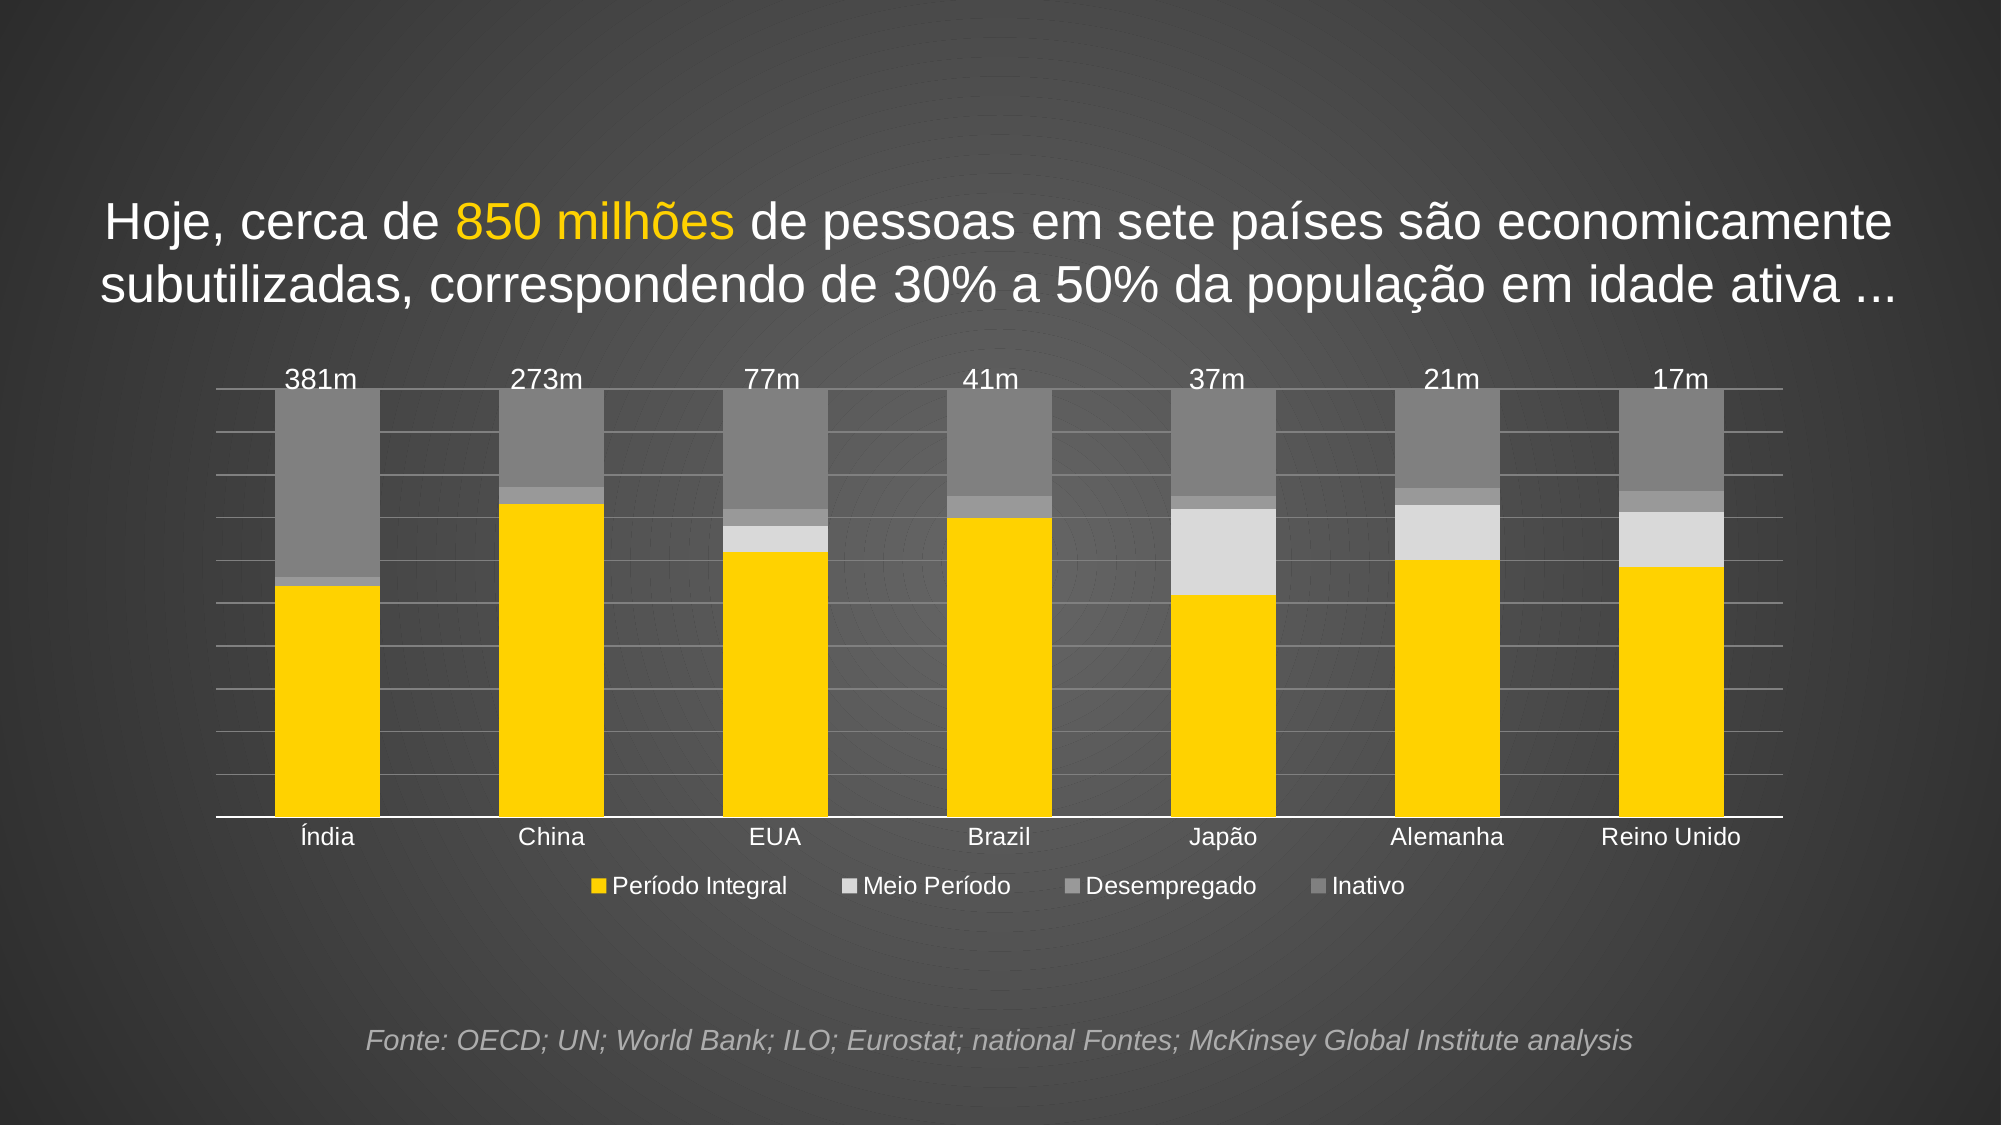

Hoje, cerca de 850 milhões de pessoas em sete países são economicamente subutilizadas, correspondendo de 30% a 50% da população em idade ativa ...
381m
273m
77m
41m
37m
21m
17m

### Chart

| Category | Período Integral | Meio Período | Desempregado | Inativo |
|---|---|---|---|---|
| Índia | 0.54 | 0.0 | 0.02 | 0.44 |
| China | 0.74 | 0.0 | 0.04 | 0.23 |
| EUA | 0.62 | 0.06 | 0.04 | 0.28 |
| Brazil | 0.7 | 0.0 | 0.05 | 0.25 |
| Japão | 0.52 | 0.2 | 0.03 | 0.25 |
| Alemanha | 0.6 | 0.13 | 0.04 | 0.23 |
| Reino Unido | 0.59 | 0.13 | 0.05 | 0.24 |
Fonte: OECD; UN; World Bank; ILO; Eurostat; national Fontes; McKinsey Global Institute analysis